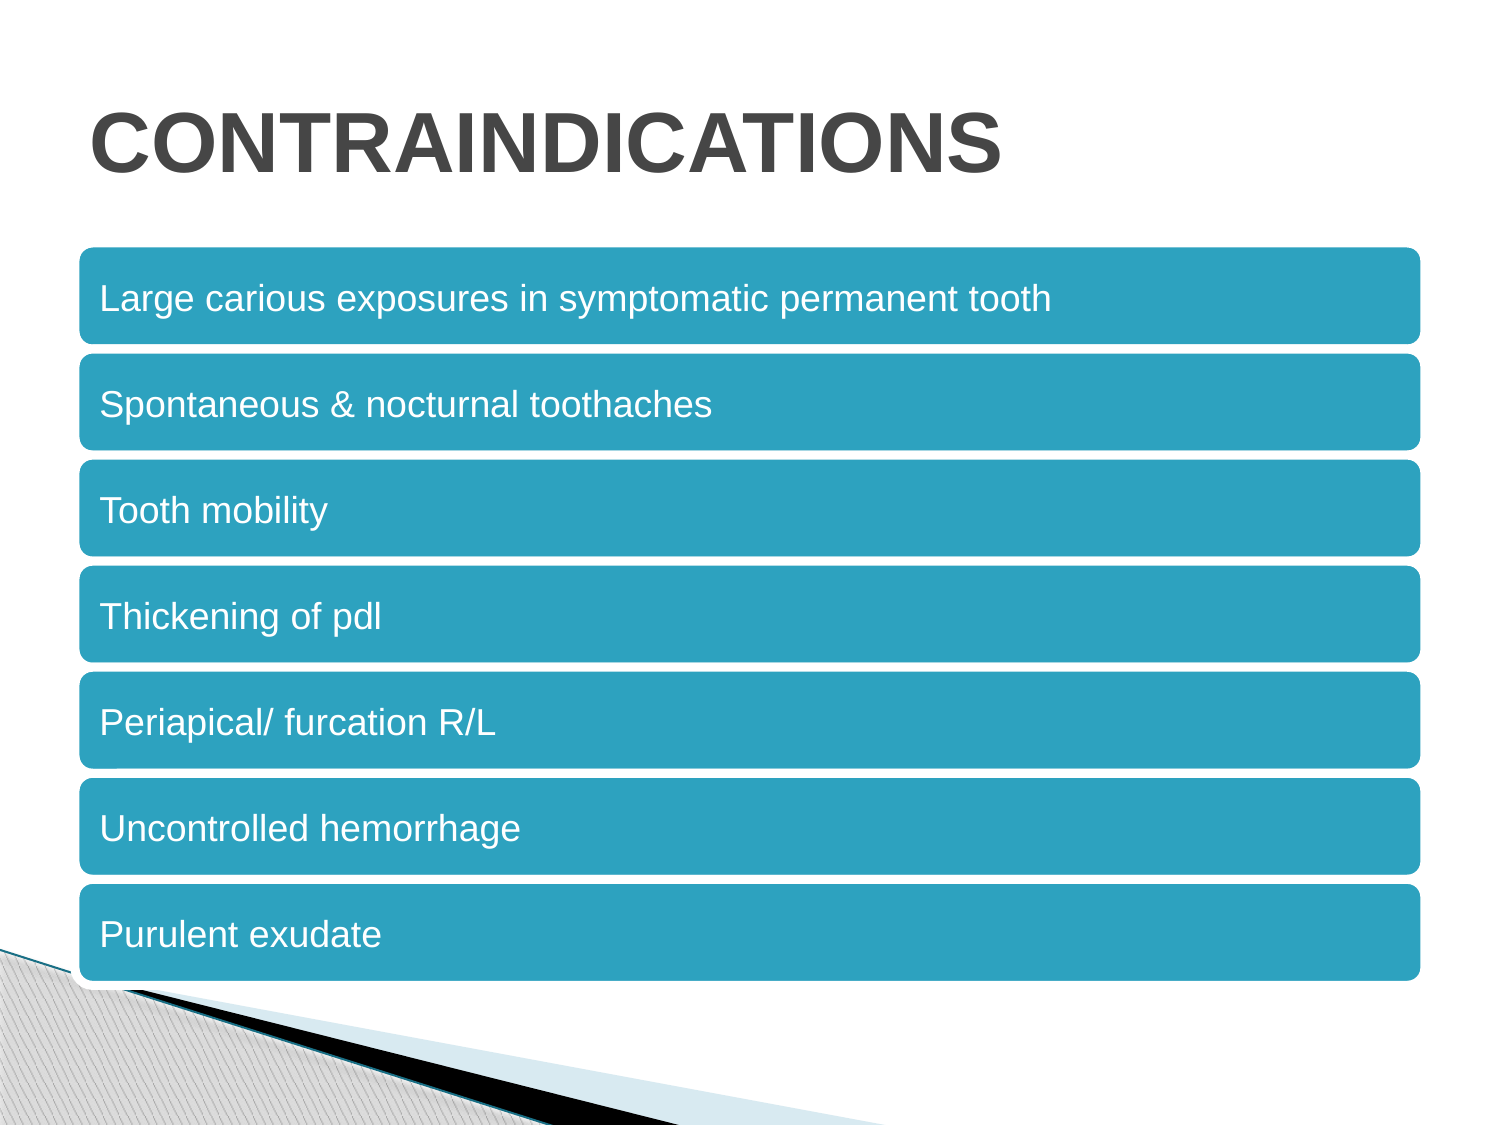

# CONTRAINDICATIONS
Large carious exposures in symptomatic permanent tooth
Spontaneous & nocturnal toothaches
Tooth mobility
Thickening of pdl
Periapical/ furcation R/L
Uncontrolled hemorrhage
Purulent exudate